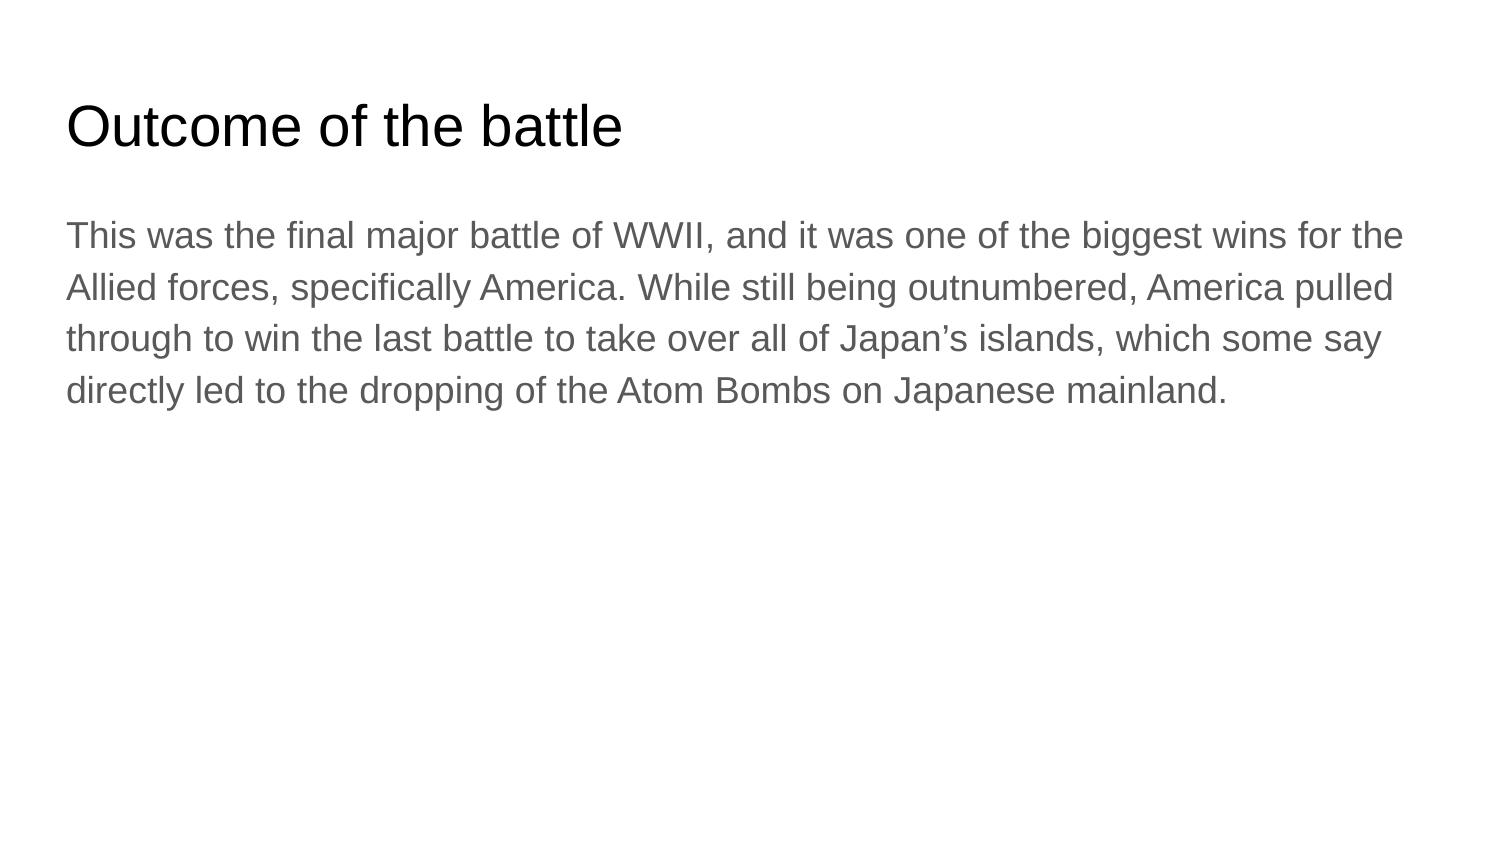

# Outcome of the battle
This was the final major battle of WWII, and it was one of the biggest wins for the Allied forces, specifically America. While still being outnumbered, America pulled through to win the last battle to take over all of Japan’s islands, which some say directly led to the dropping of the Atom Bombs on Japanese mainland.